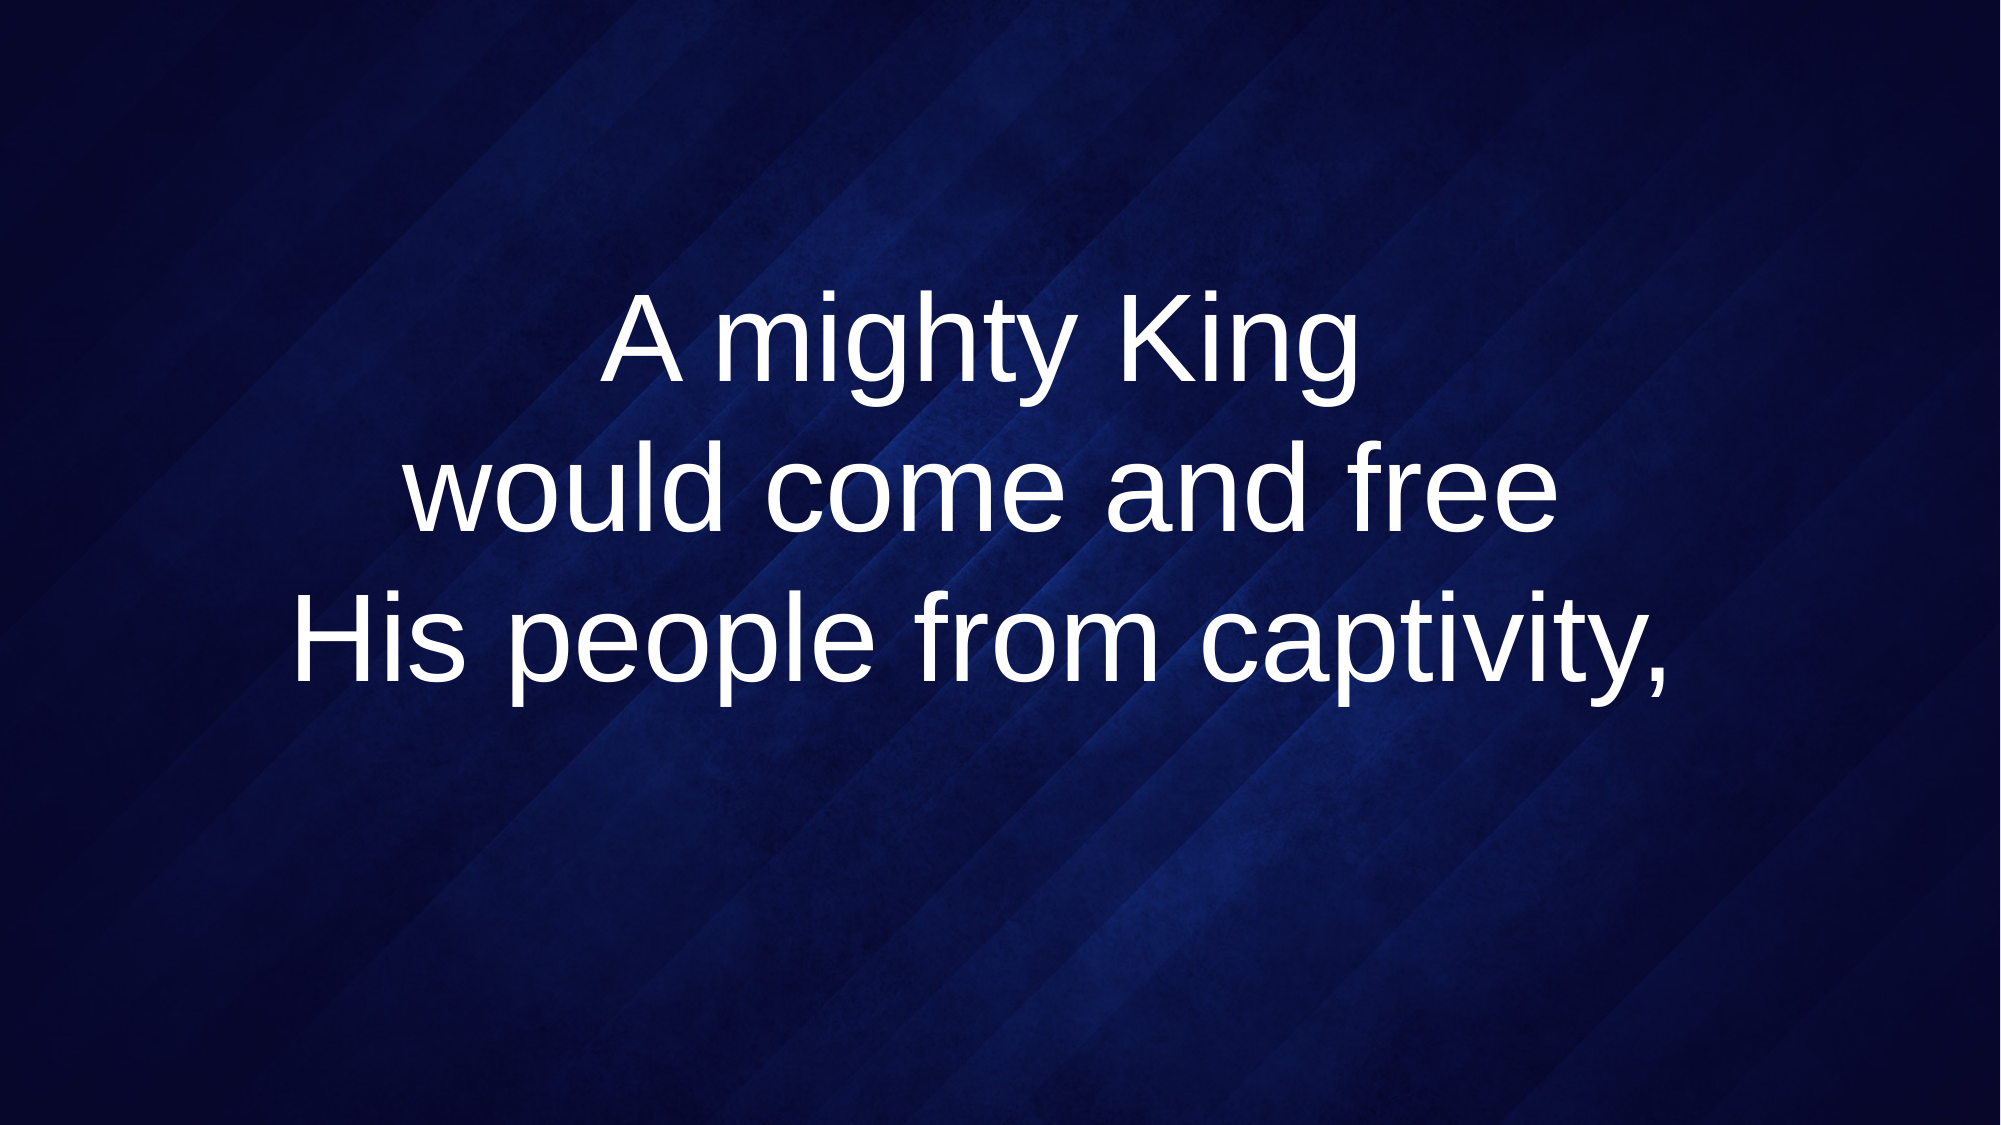

# A mighty King would come and free His people from captivity,